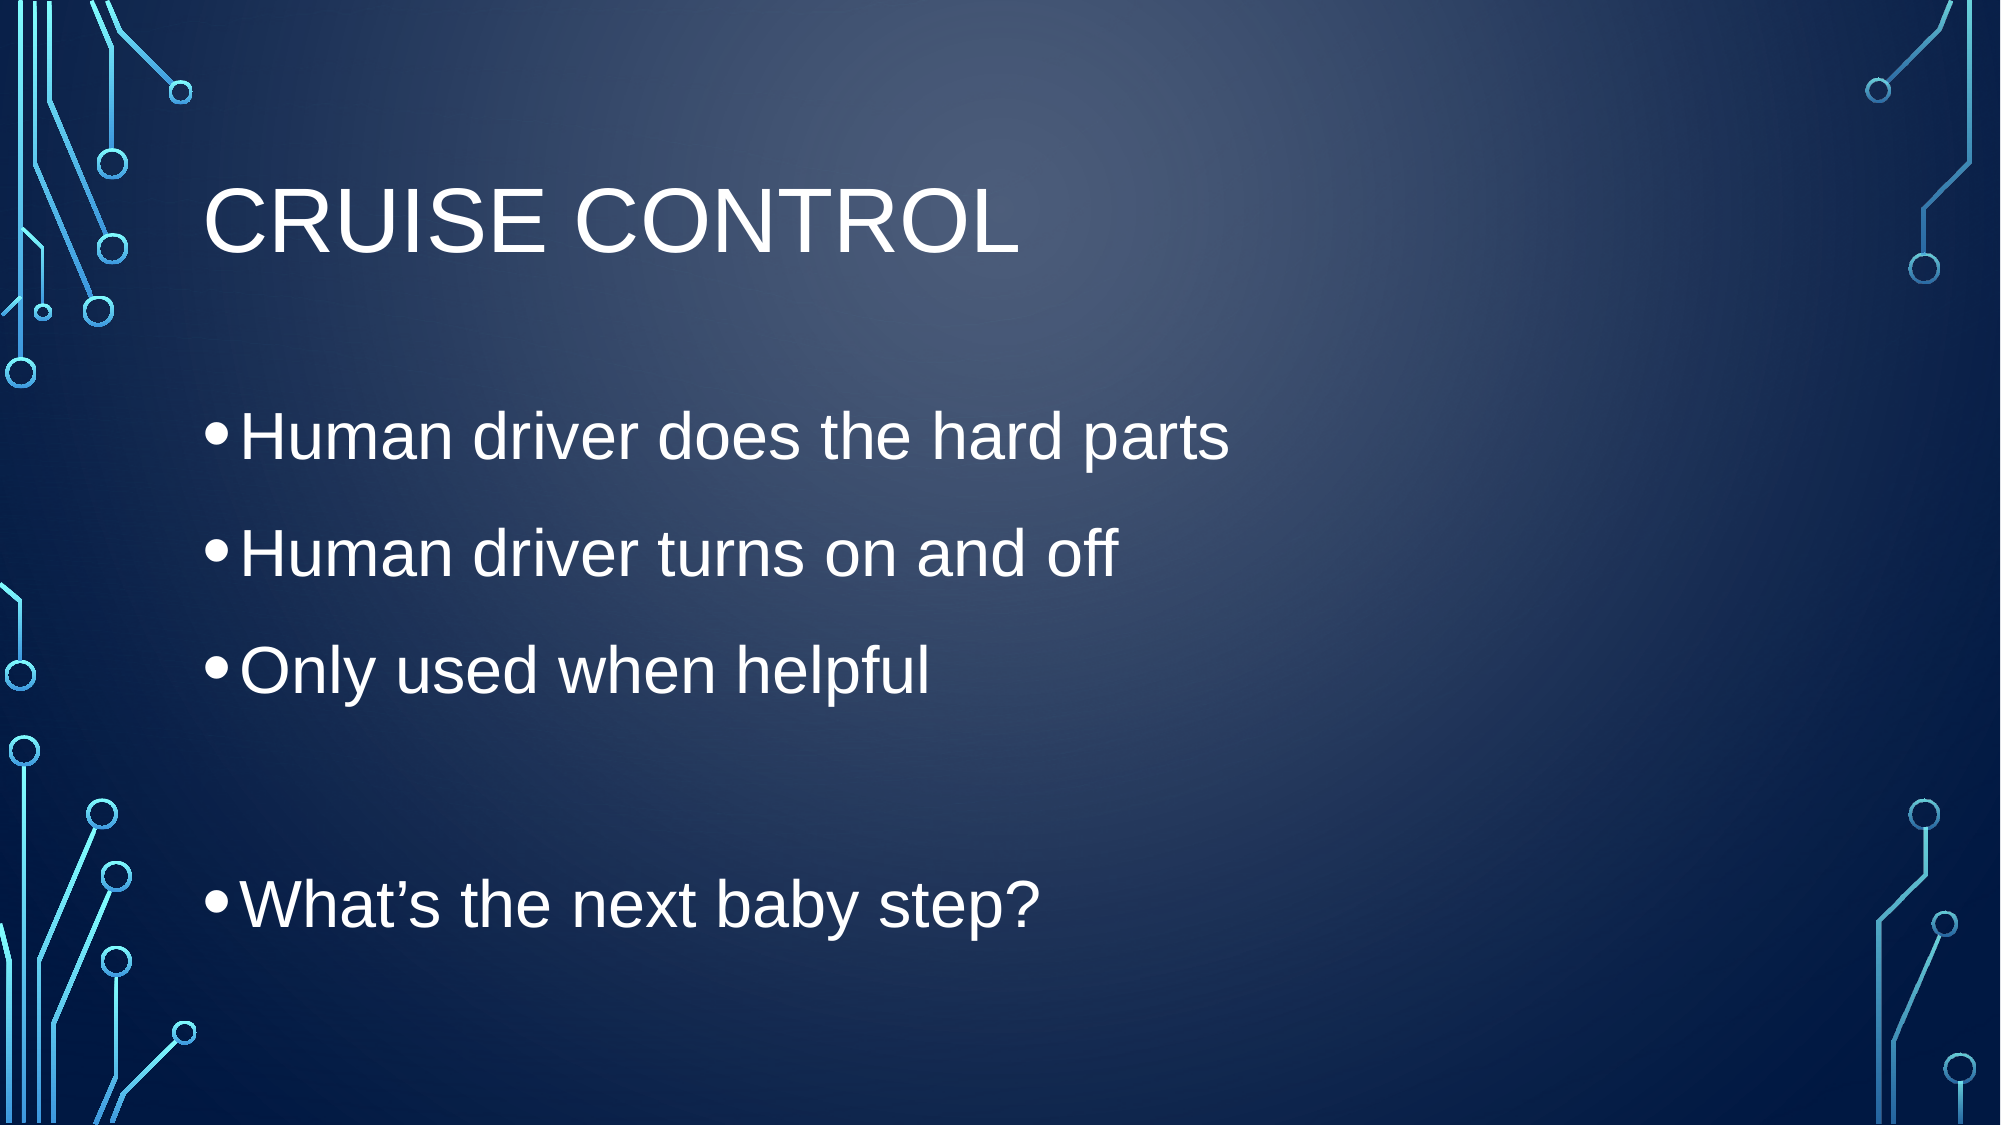

# Cruise Control
Human driver does the hard parts
Human driver turns on and off
Only used when helpful

What’s the next baby step?